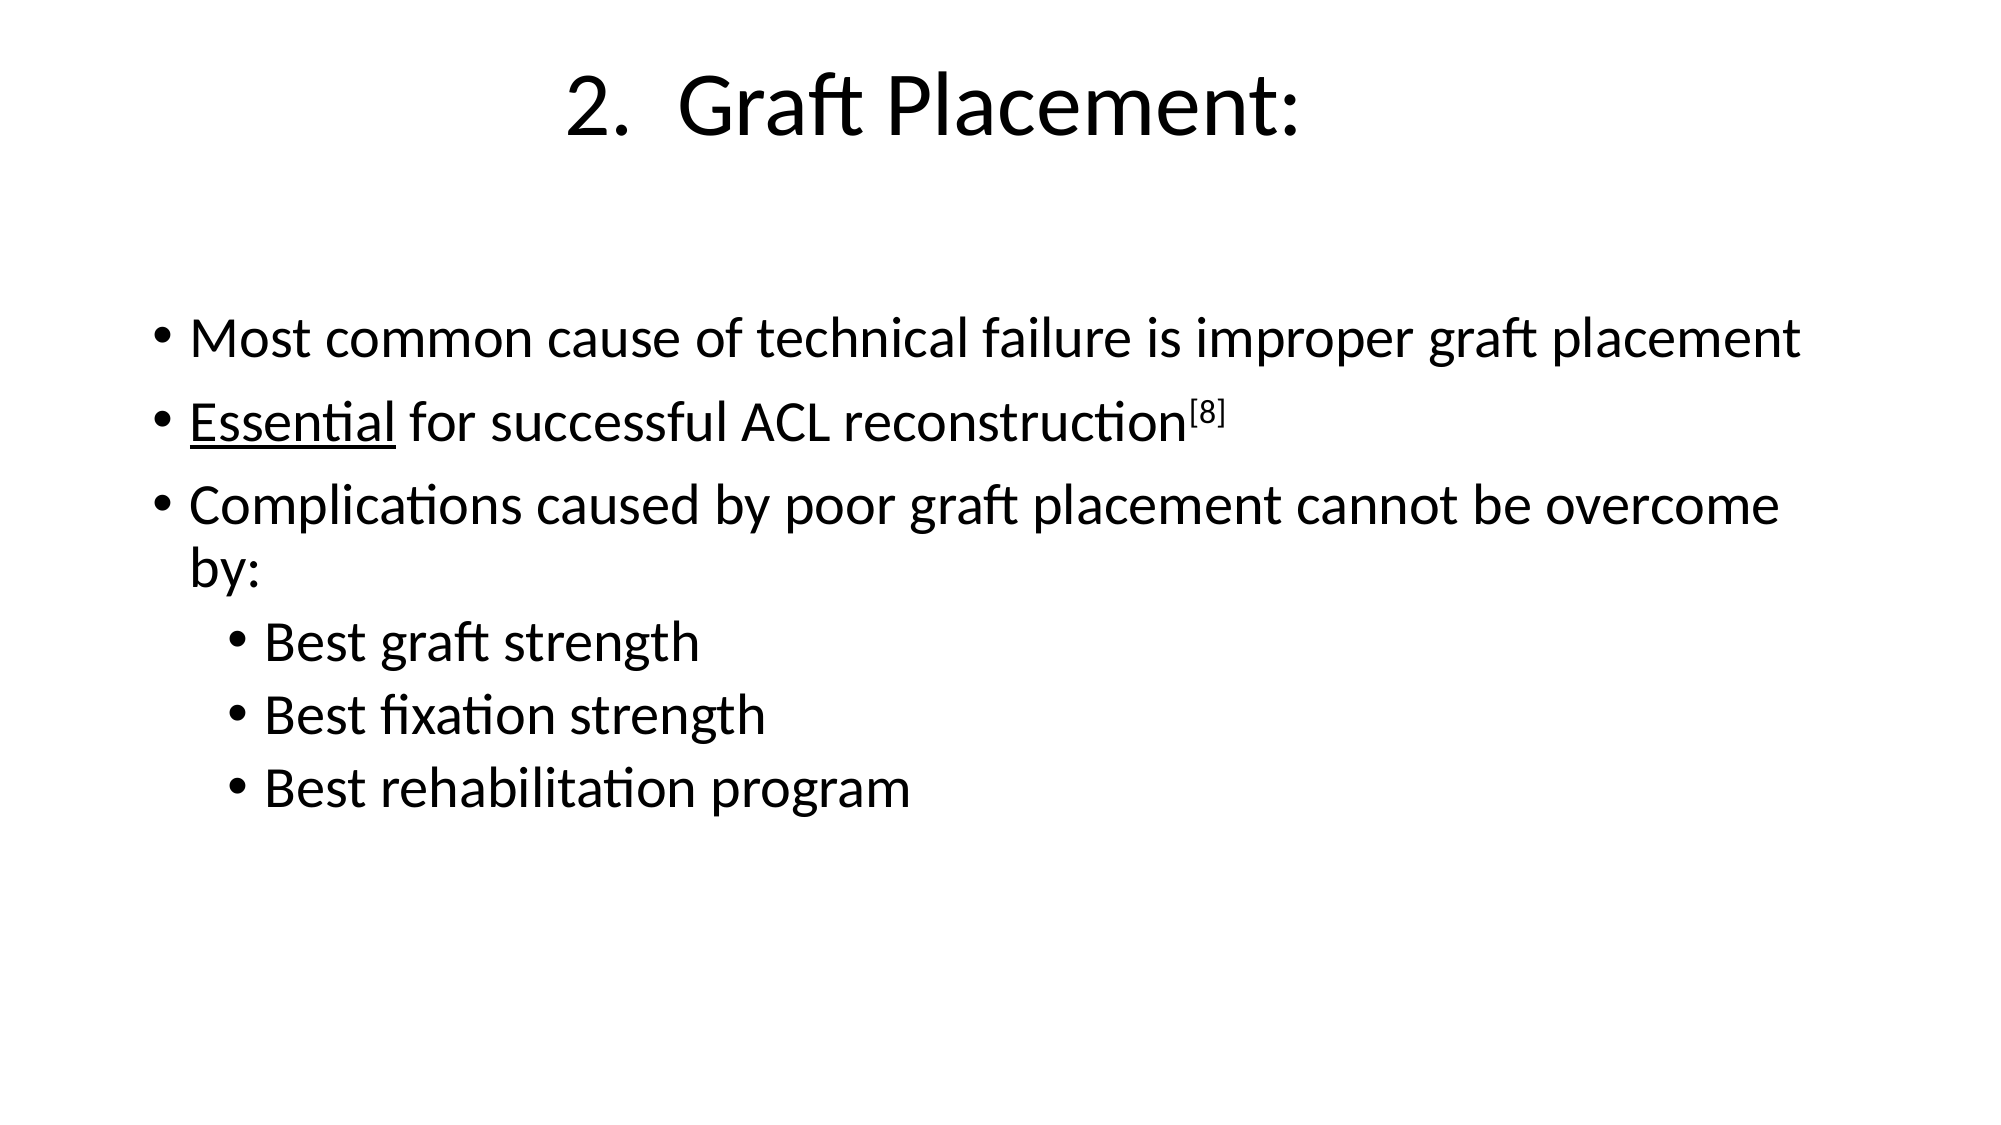

# Graft Placement:
Most common cause of technical failure is improper graft placement
Essential for successful ACL reconstruction[8]
Complications caused by poor graft placement cannot be overcome by:
Best graft strength
Best fixation strength
Best rehabilitation program